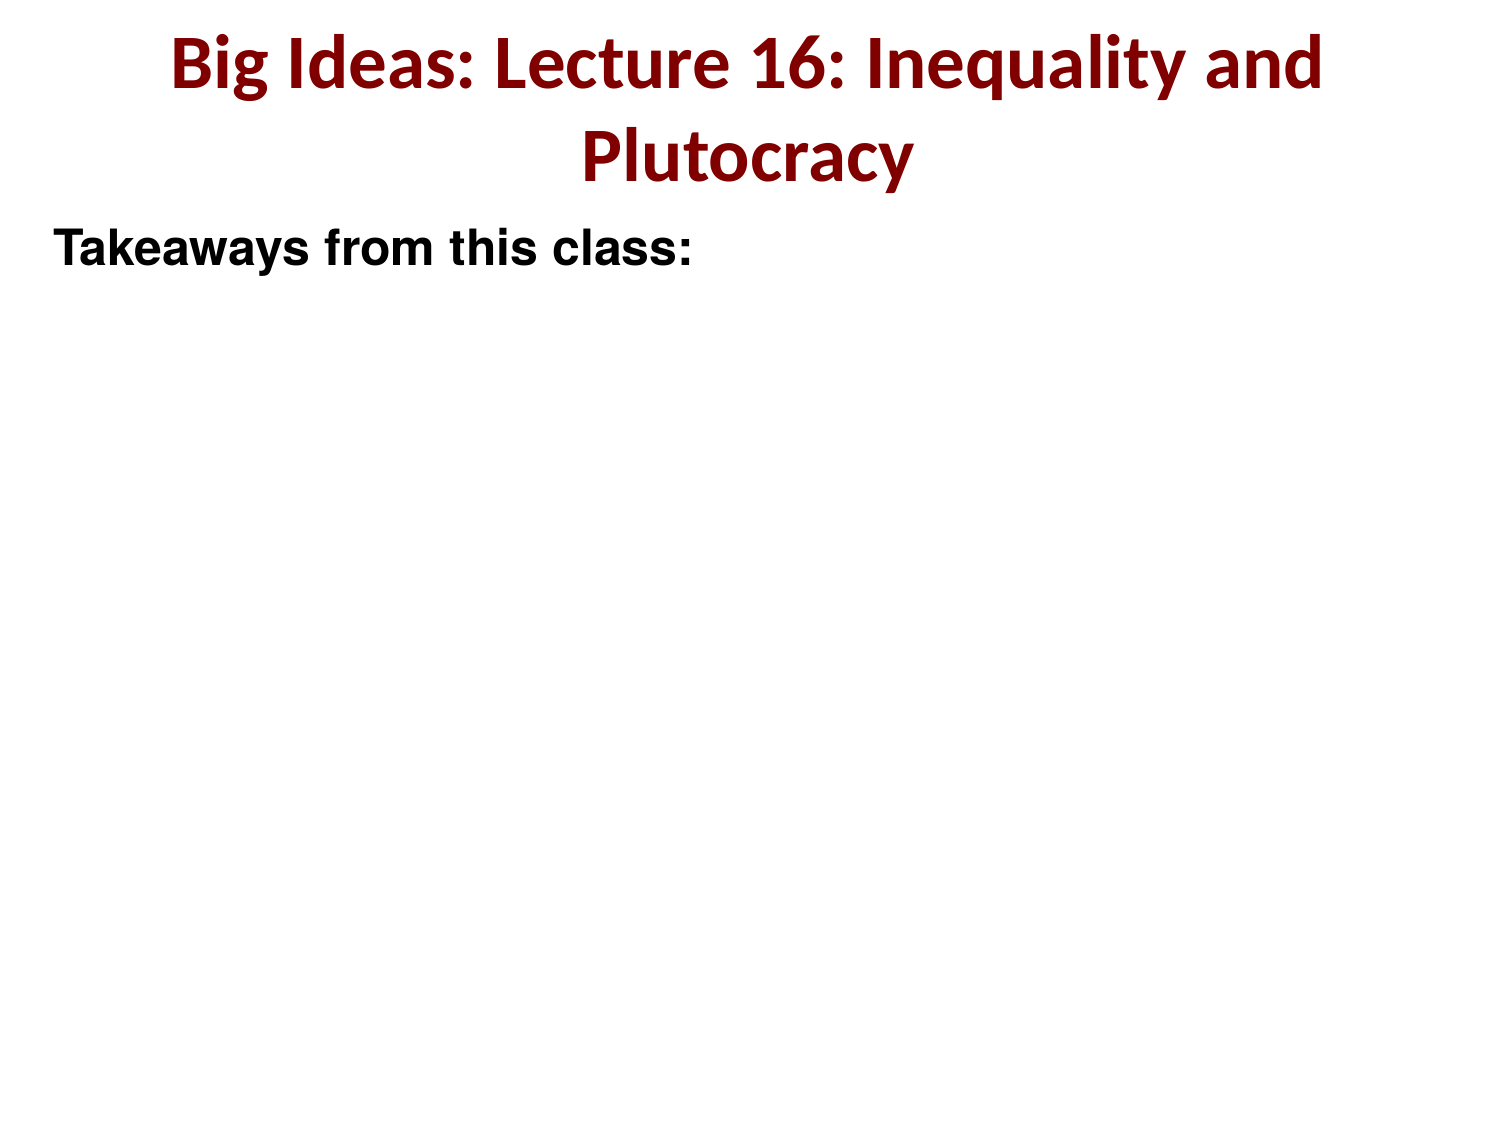

Big Ideas: Lecture 16: Inequality and Plutocracy
Takeaways from this class: